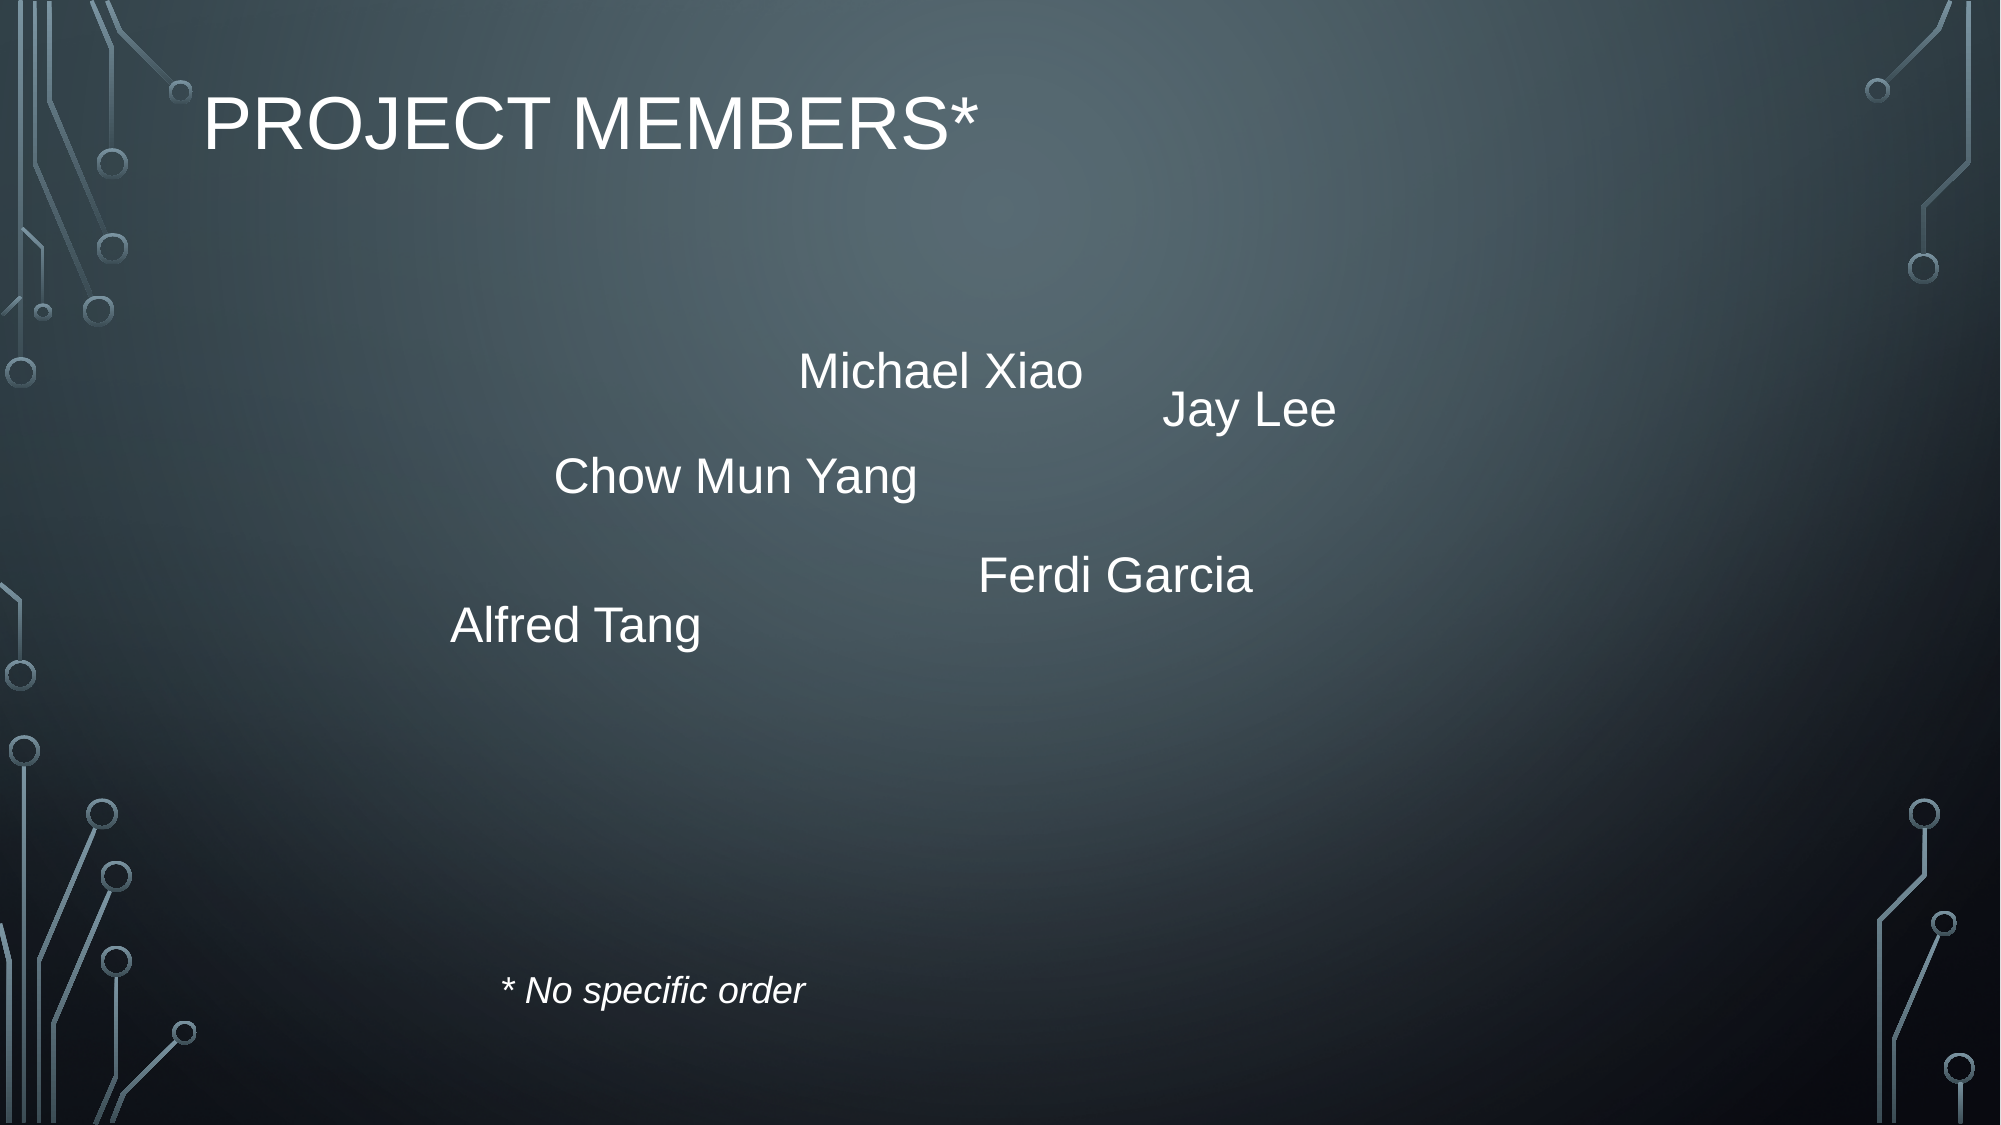

# Project members*
Michael Xiao
Jay Lee
Chow Mun Yang
Ferdi Garcia
Alfred Tang
* No specific order